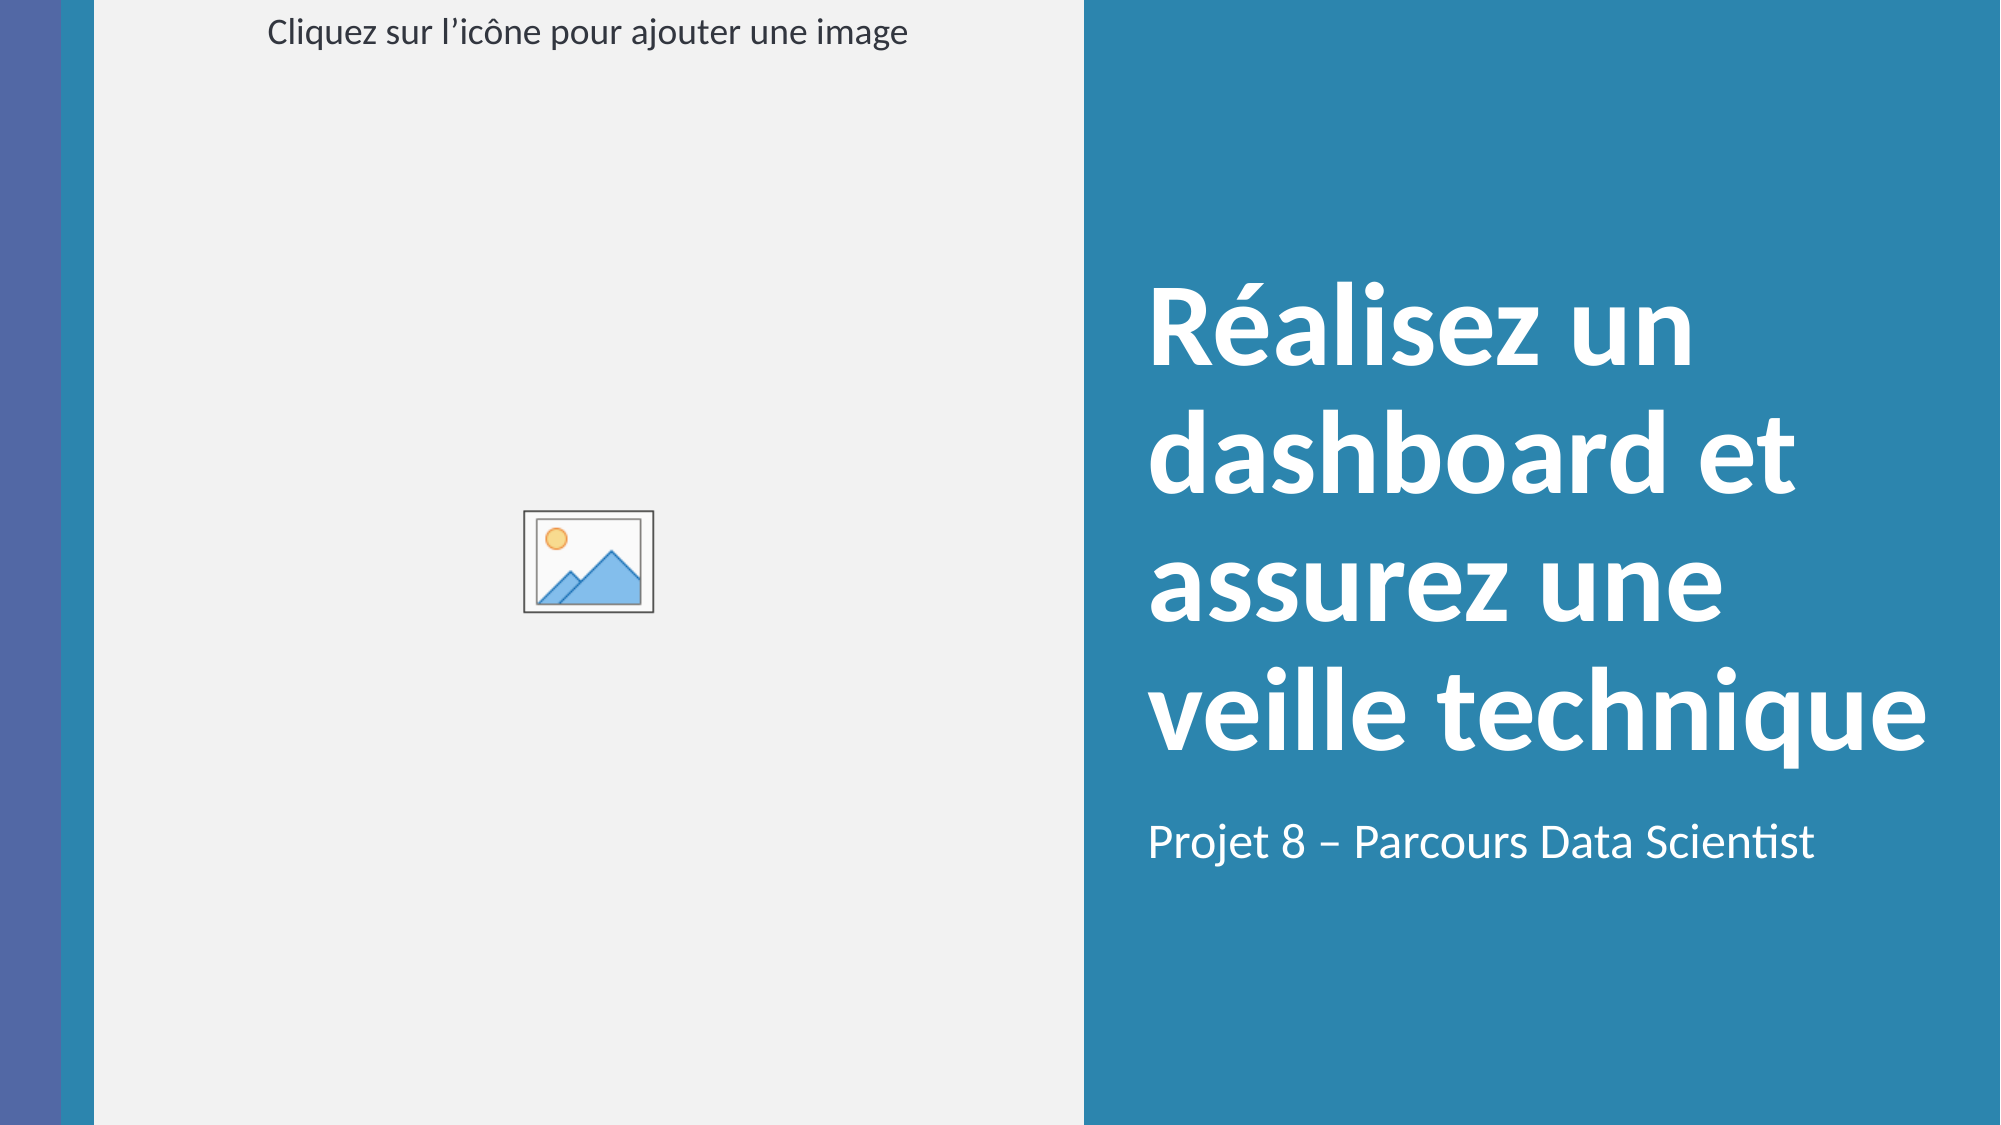

# Réalisez un dashboard et assurez une veille technique
Projet 8 – Parcours Data Scientist